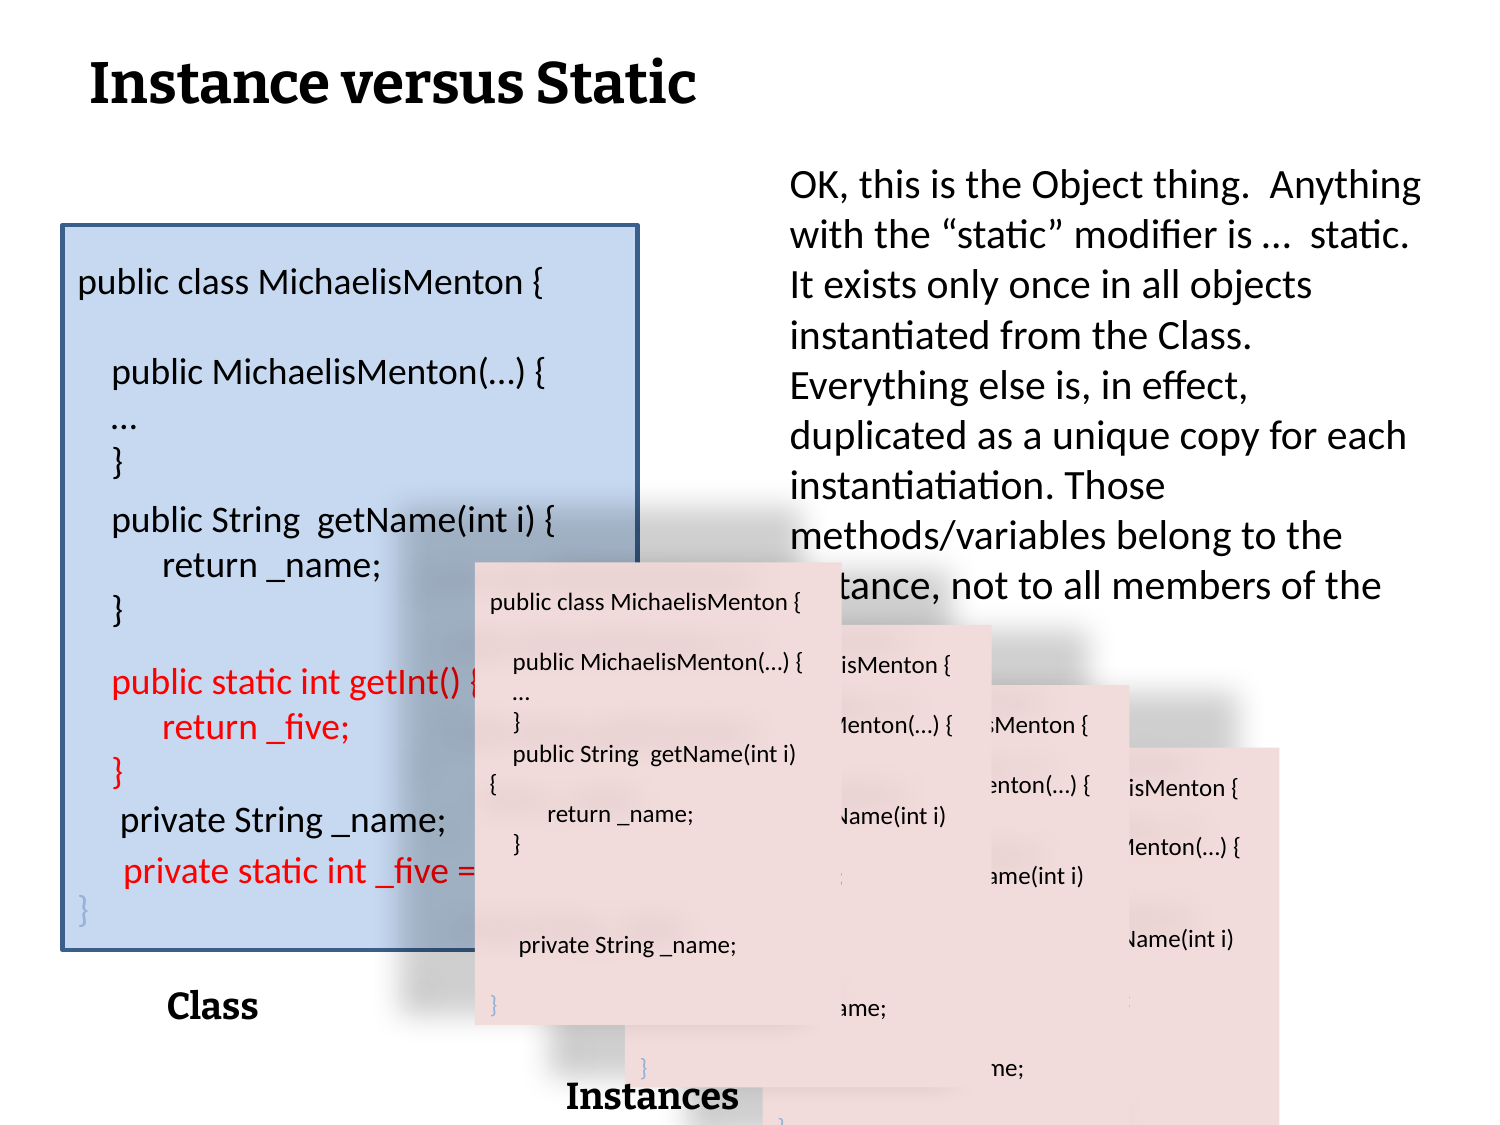

Instance versus Static
OK, this is the Object thing.  Anything with the “static” modifier is …  static.  It exists only once in all objects instantiated from the Class. Everything else is, in effect, duplicated as a unique copy for each instantiatiation. Those methods/variables belong to the instance, not to all members of the Class.

public class MichaelisMenton {

    public MichaelisMenton(…) {
    …
    }
    public String  getName(int i) {
          return _name;
    }

public class MichaelisMenton {

    public MichaelisMenton(…) {
    …
    }
    public String  getName(int i) {
          return _name;
    }
     private String _name;

}

public class MichaelisMenton {

    public MichaelisMenton(…) {
    …
    }
    public String  getName(int i) {
          return _name;
    }
     private String _name;

}
    public static int getInt() {
          return _five;
    }

public class MichaelisMenton {

    public MichaelisMenton(…) {
    …
    }
    public String  getName(int i) {
          return _name;
    }
     private String _name;

}

public class MichaelisMenton {

    public MichaelisMenton(…) {
    …
    }
    public String  getName(int i) {
          return _name;
    }
     private String _name;

}
     private String _name;

}
     private static int _five = 5;
Class
Instances